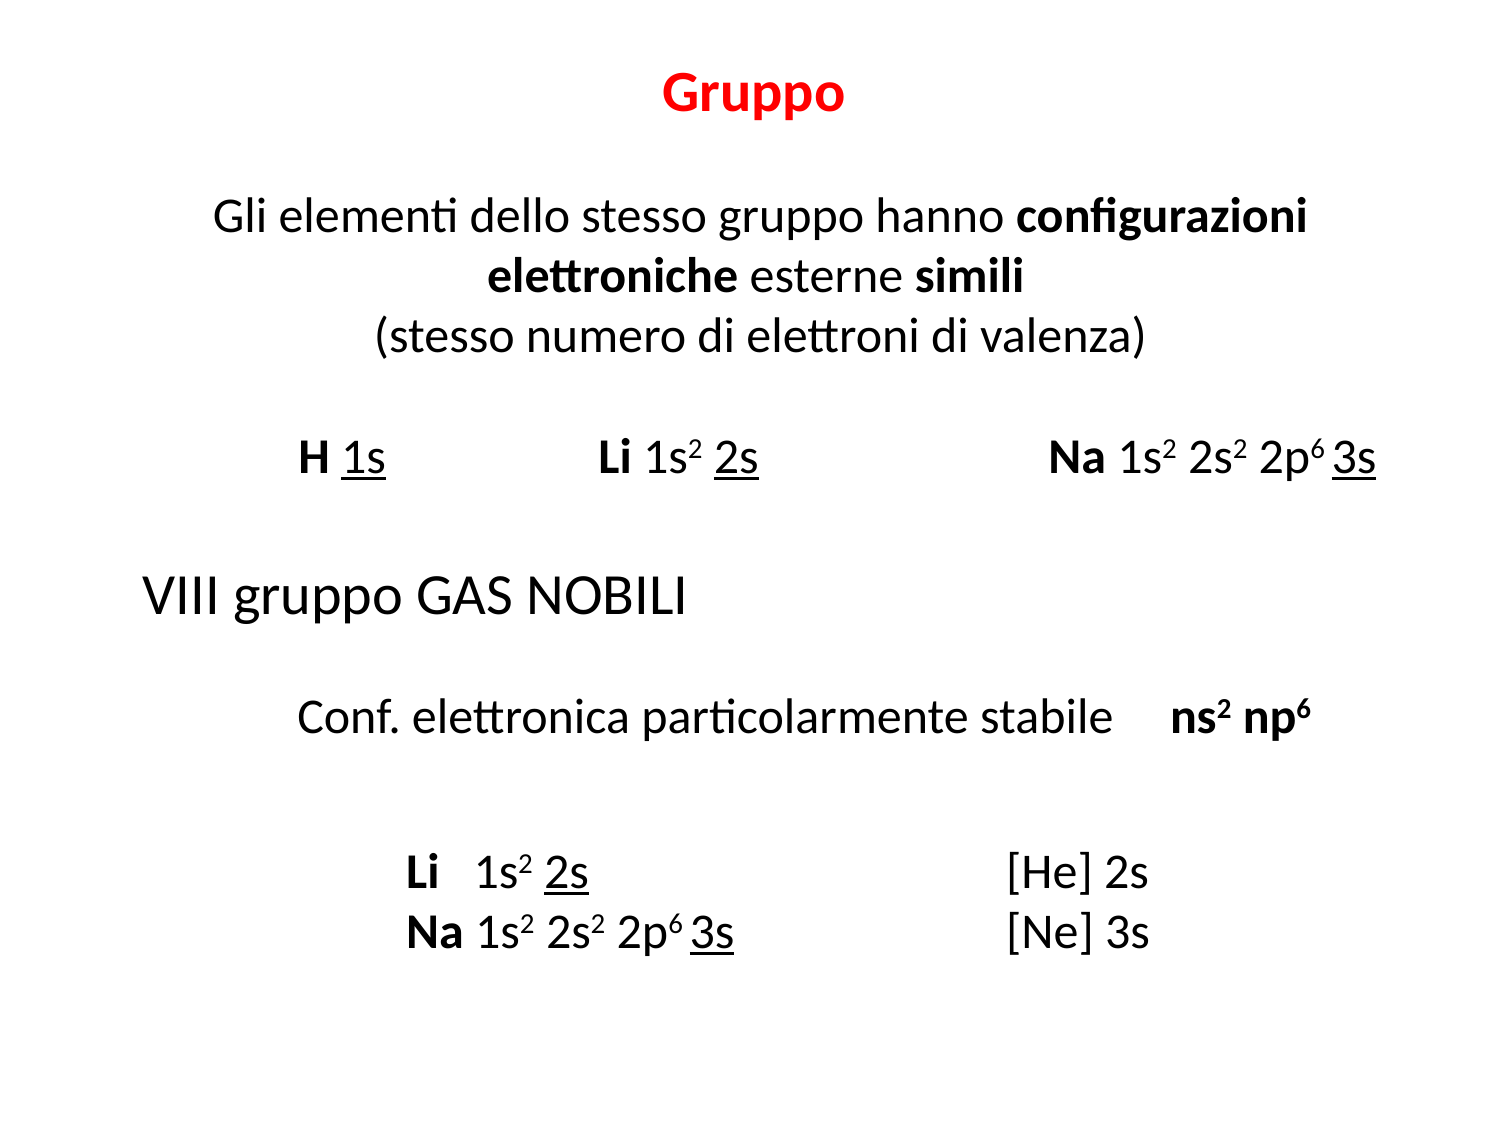

Gruppo

Gli elementi dello stesso gruppo hanno configurazioni elettroniche esterne simili
(stesso numero di elettroni di valenza)
H 1s		Li 1s2 2s	 	Na 1s2 2s2 2p6 3s
VIII gruppo GAS NOBILI
Conf. elettronica particolarmente stabile     ns2 np6
Li   1s2 2s			[He] 2s
Na 1s2 2s2 2p6 3s		[Ne] 3s